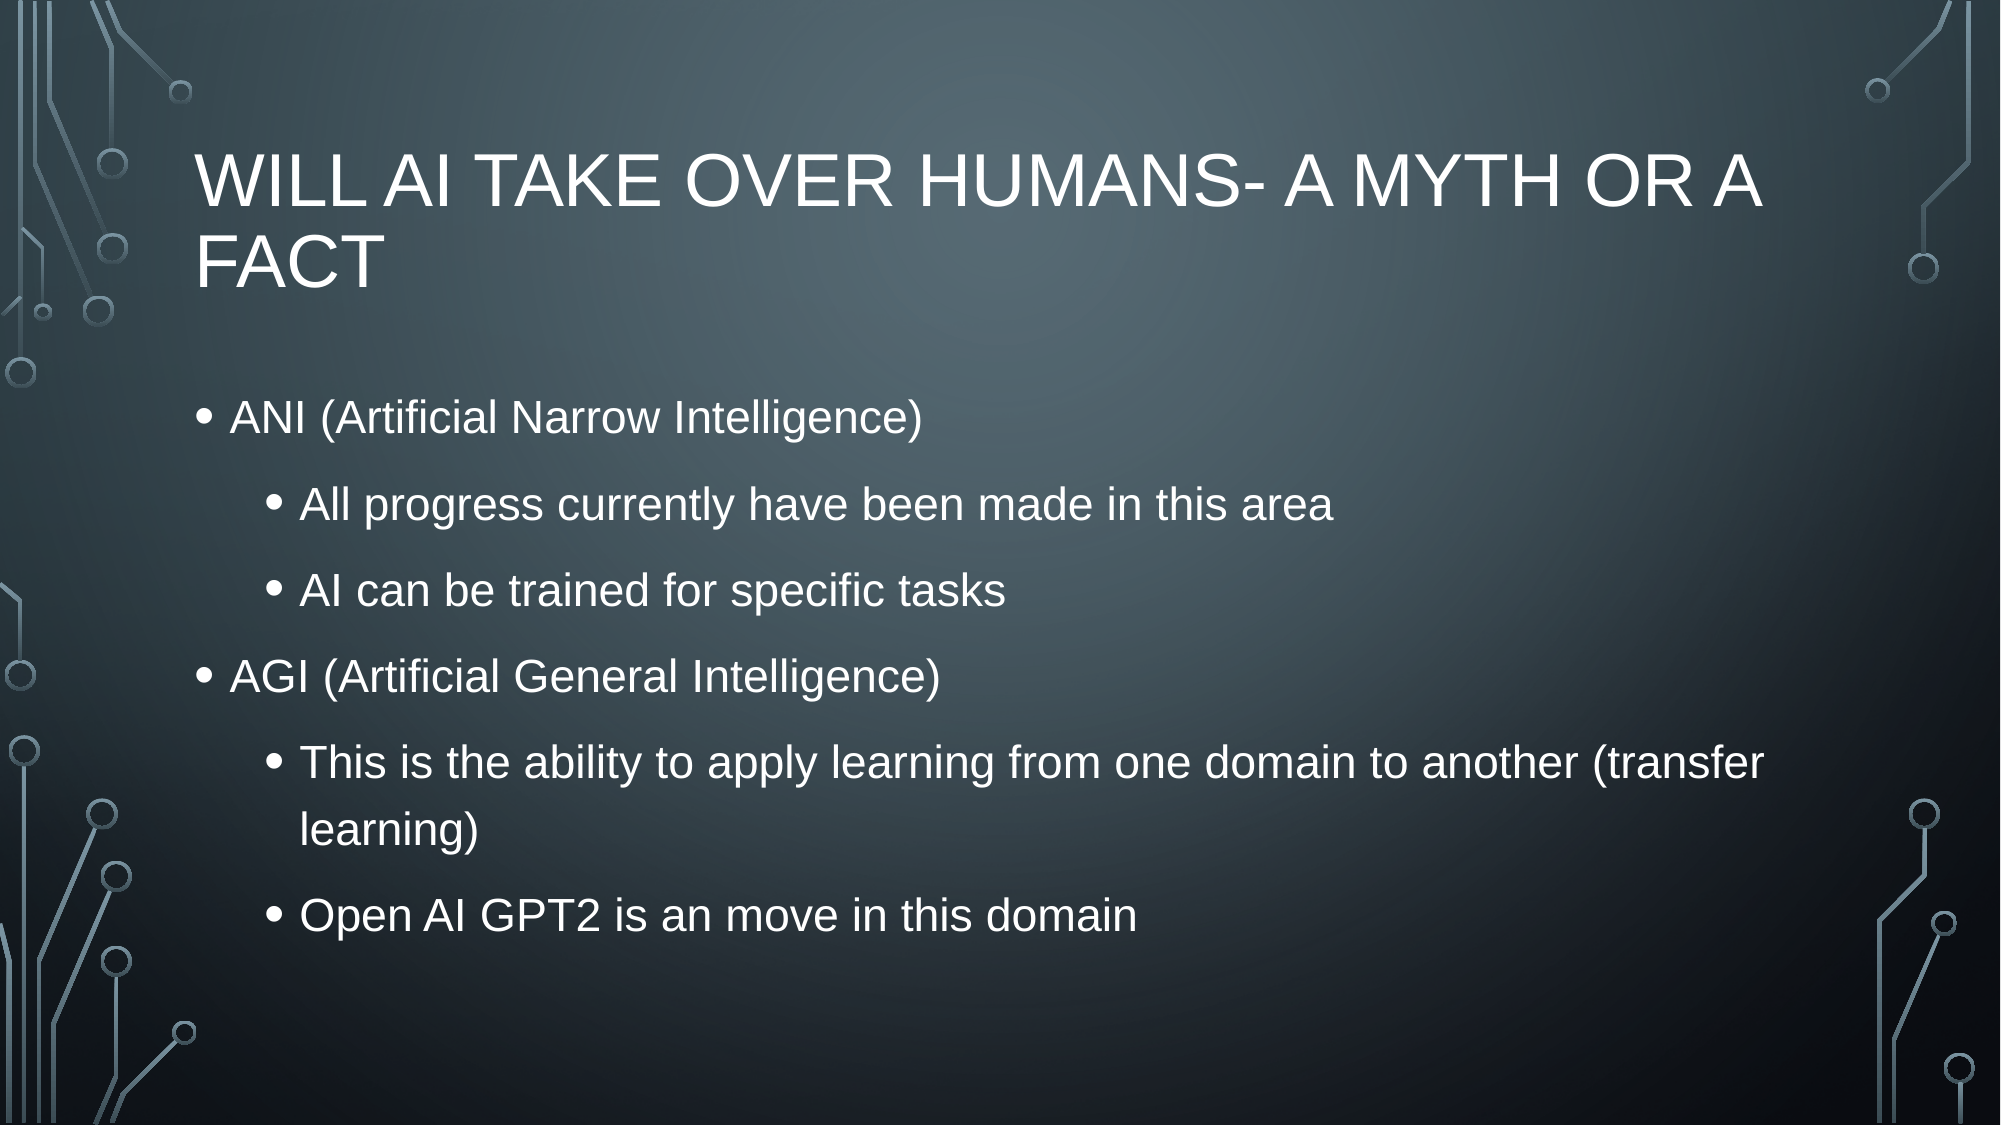

# WILL AI TAKE OVER HUMANS- A MYTH or a FACT
ANI (Artificial Narrow Intelligence)
All progress currently have been made in this area
AI can be trained for specific tasks
AGI (Artificial General Intelligence)
This is the ability to apply learning from one domain to another (transfer learning)
Open AI GPT2 is an move in this domain